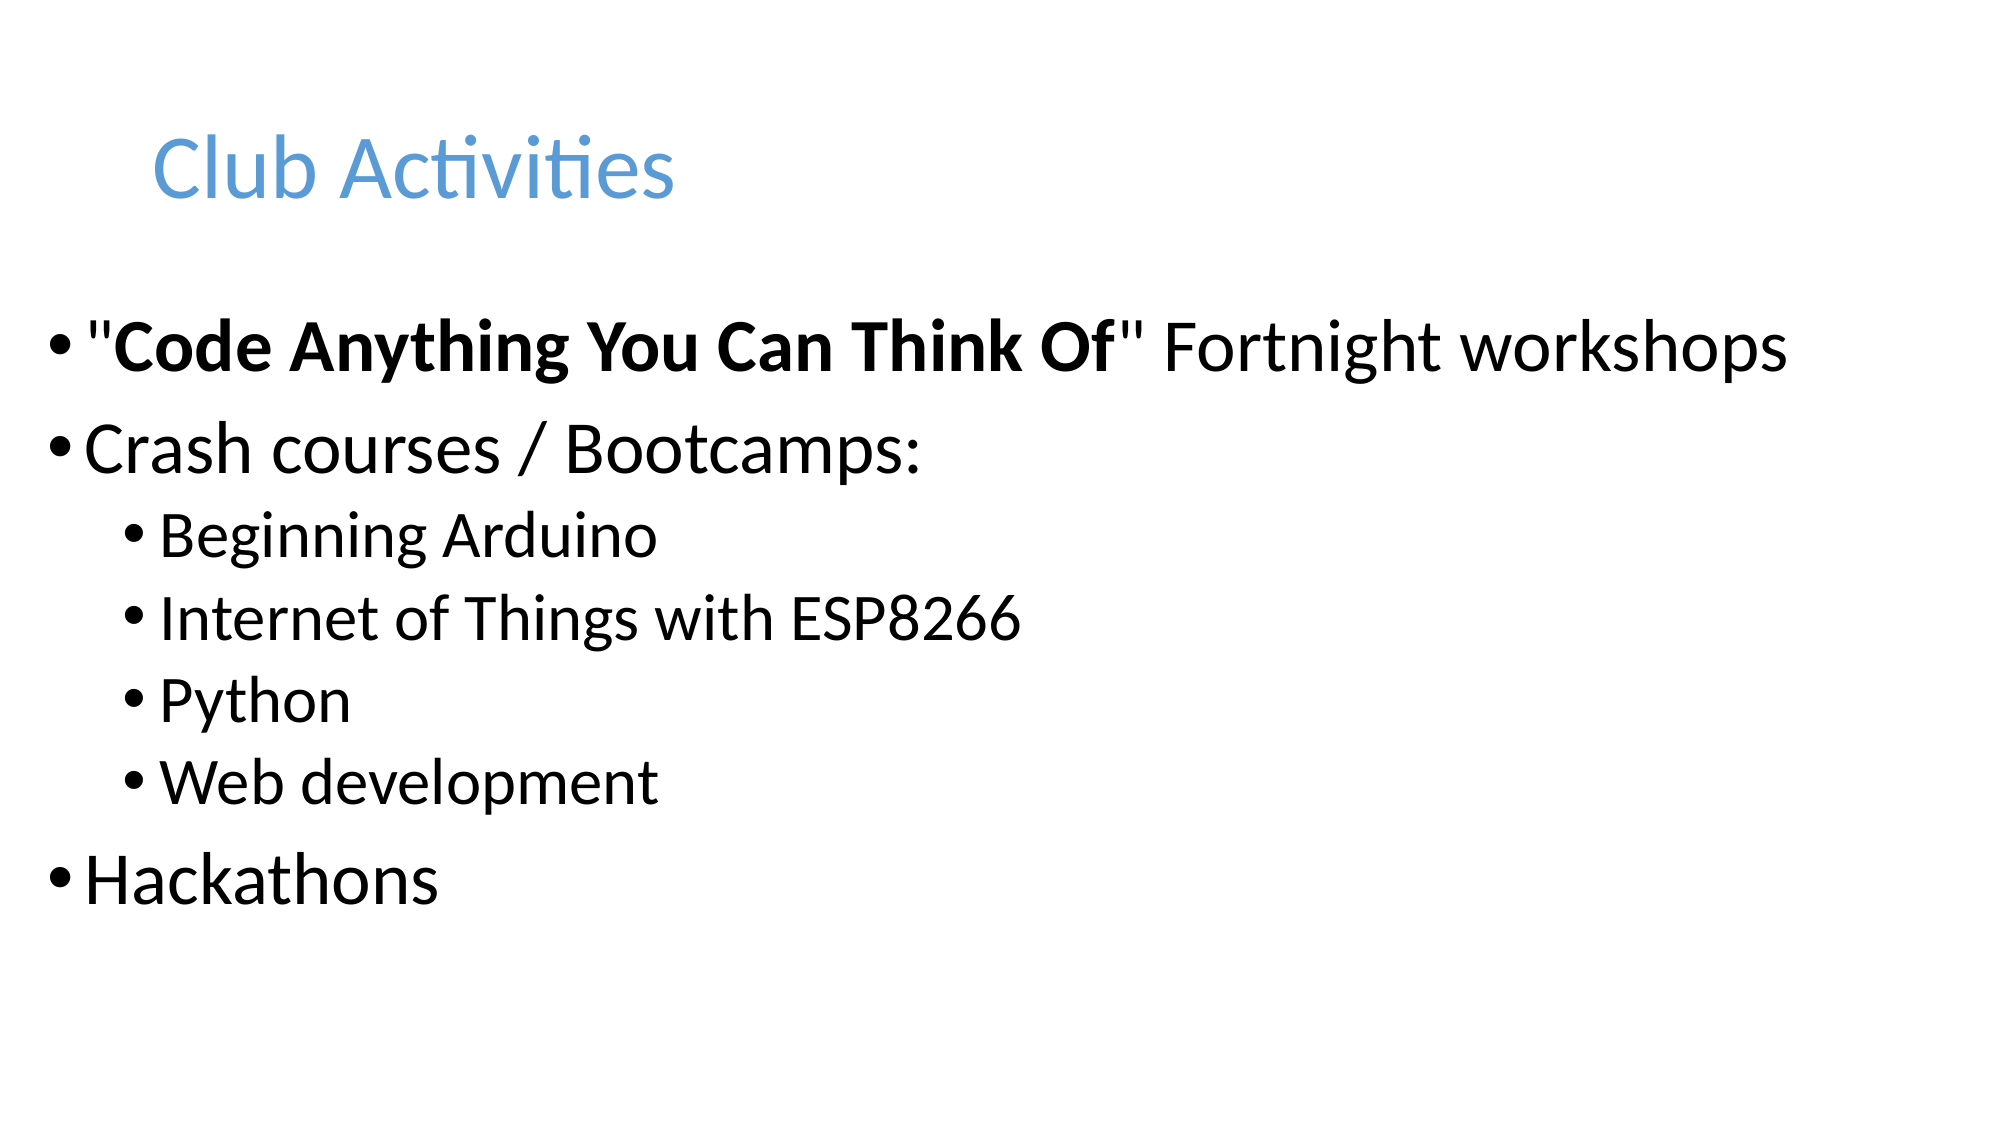

# Club Activities
"Code Anything You Can Think Of" Fortnight workshops
Crash courses / Bootcamps:
Beginning Arduino
Internet of Things with ESP8266
Python
Web development
Hackathons